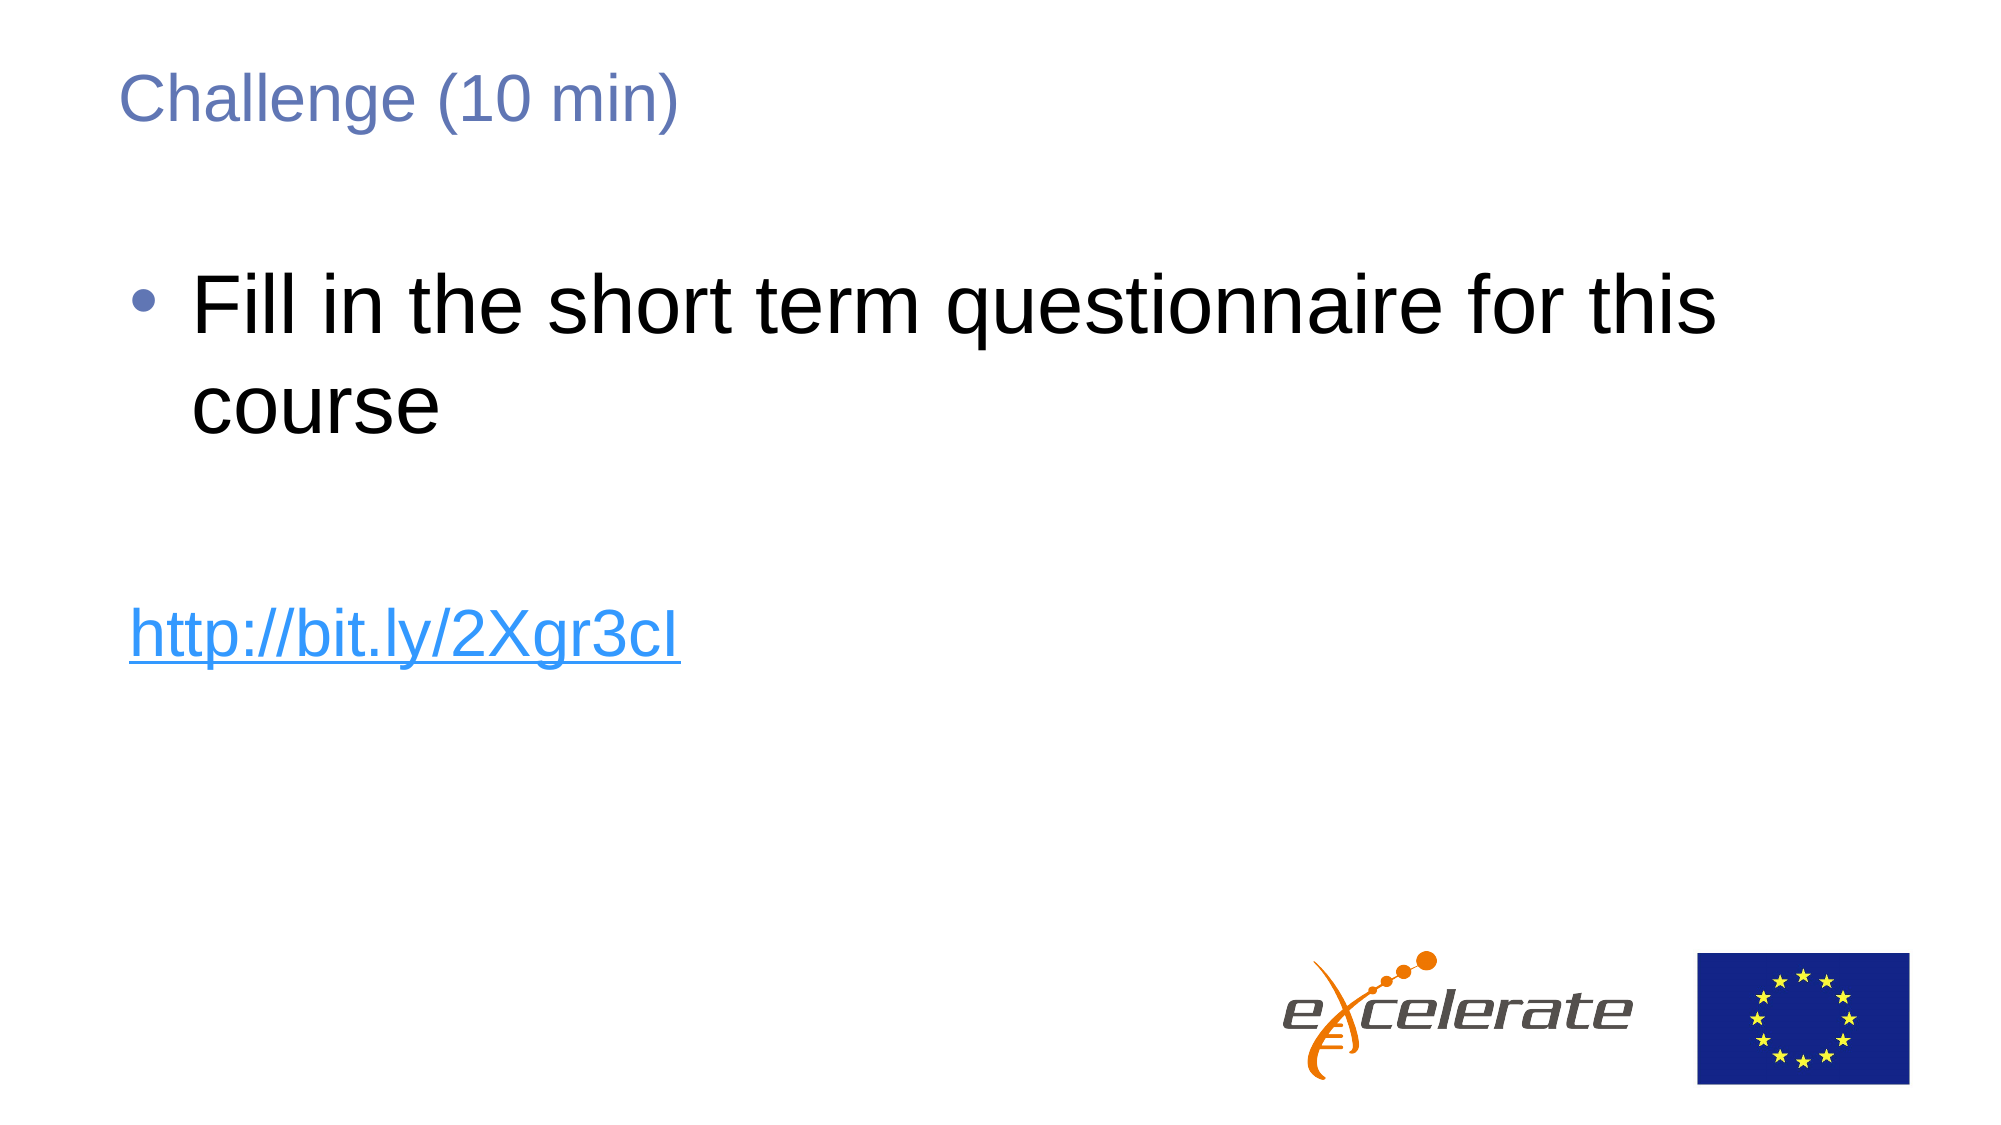

# Challenge (10 min)
Fill in the short term questionnaire for this course

http://bit.ly/2Xgr3cI